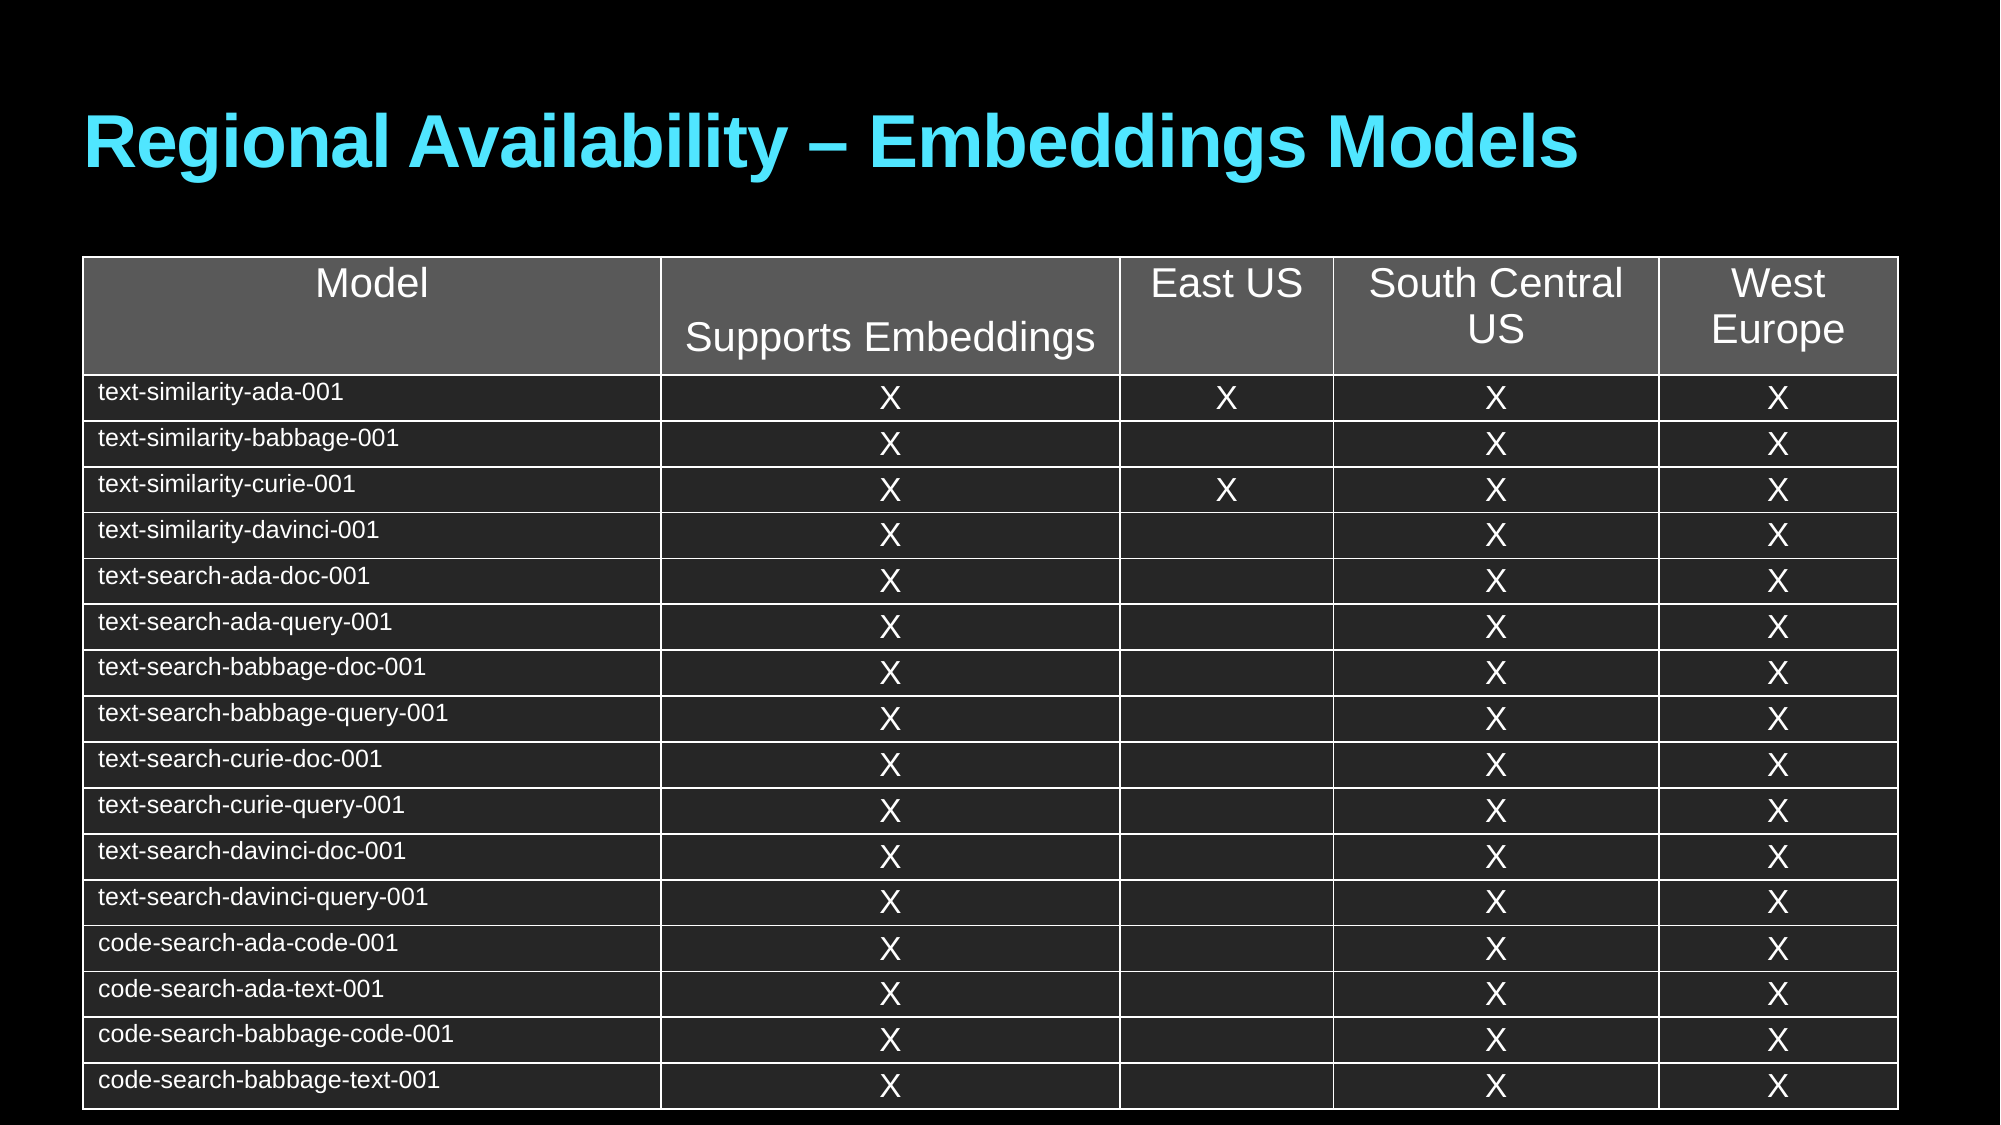

Regional Availability – Embeddings Models
| Model | Supports Embeddings | East US | South Central US | West Europe |
| --- | --- | --- | --- | --- |
| text-similarity-ada-001 | X | X | X | X |
| text-similarity-babbage-001 | X |  | X | X |
| text-similarity-curie-001 | X | X | X | X |
| text-similarity-davinci-001 | X |  | X | X |
| text-search-ada-doc-001 | X |  | X | X |
| text-search-ada-query-001 | X |  | X | X |
| text-search-babbage-doc-001 | X |  | X | X |
| text-search-babbage-query-001 | X |  | X | X |
| text-search-curie-doc-001 | X |  | X | X |
| text-search-curie-query-001 | X |  | X | X |
| text-search-davinci-doc-001 | X |  | X | X |
| text-search-davinci-query-001 | X |  | X | X |
| code-search-ada-code-001 | X |  | X | X |
| code-search-ada-text-001 | X |  | X | X |
| code-search-babbage-code-001 | X |  | X | X |
| code-search-babbage-text-001 | X |  | X | X |